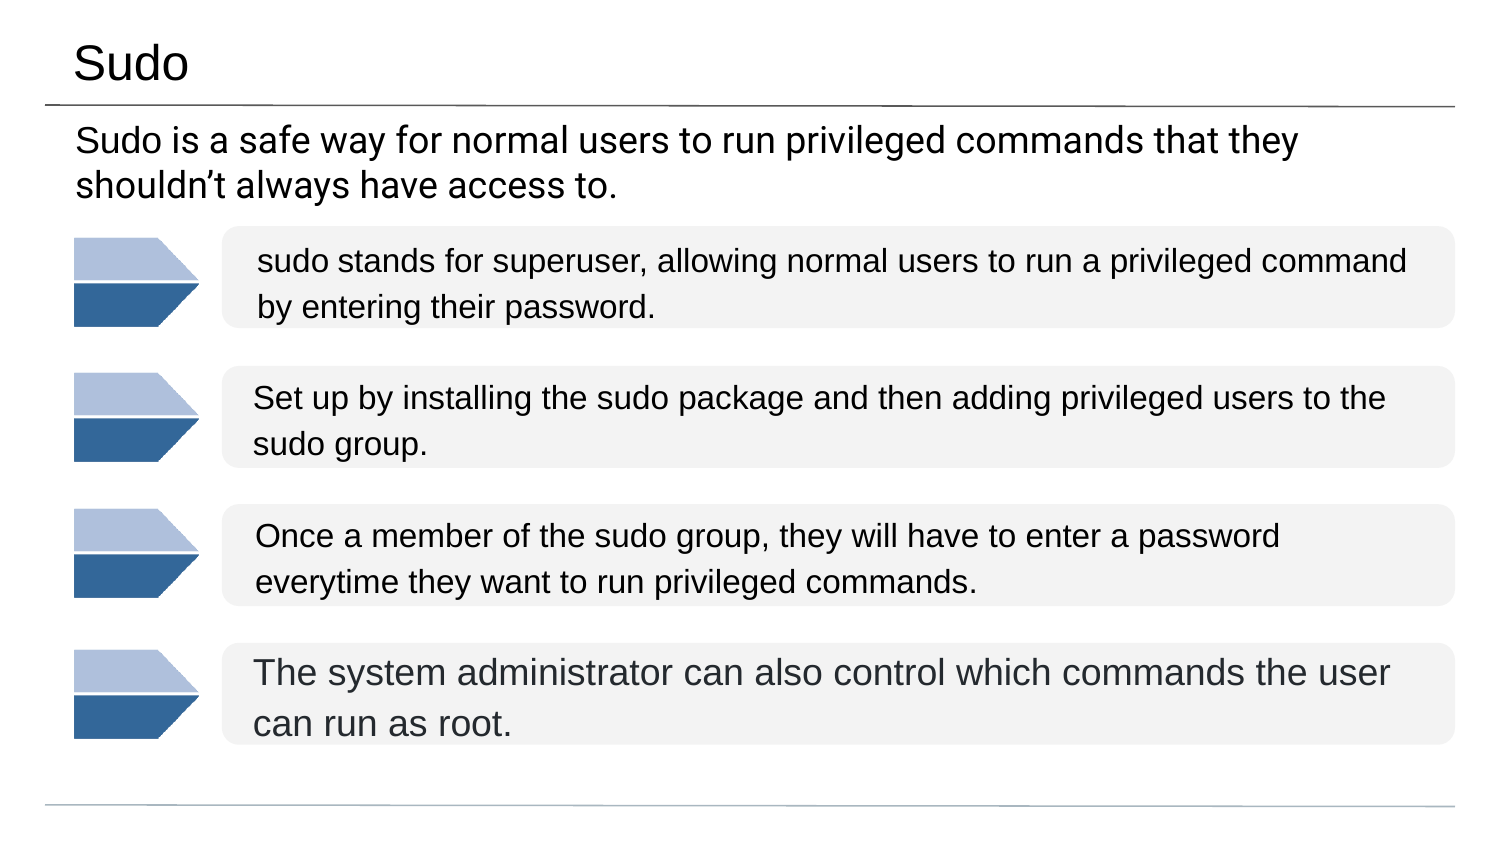

# Sudo
Sudo is a safe way for normal users to run privileged commands that they shouldn’t always have access to.

sudo stands for superuser, allowing normal users to run a privileged command by entering their password.
Set up by installing the sudo package and then adding privileged users to the sudo group.
Once a member of the sudo group, they will have to enter a password everytime they want to run privileged commands.
The system administrator can also control which commands the user can run as root.